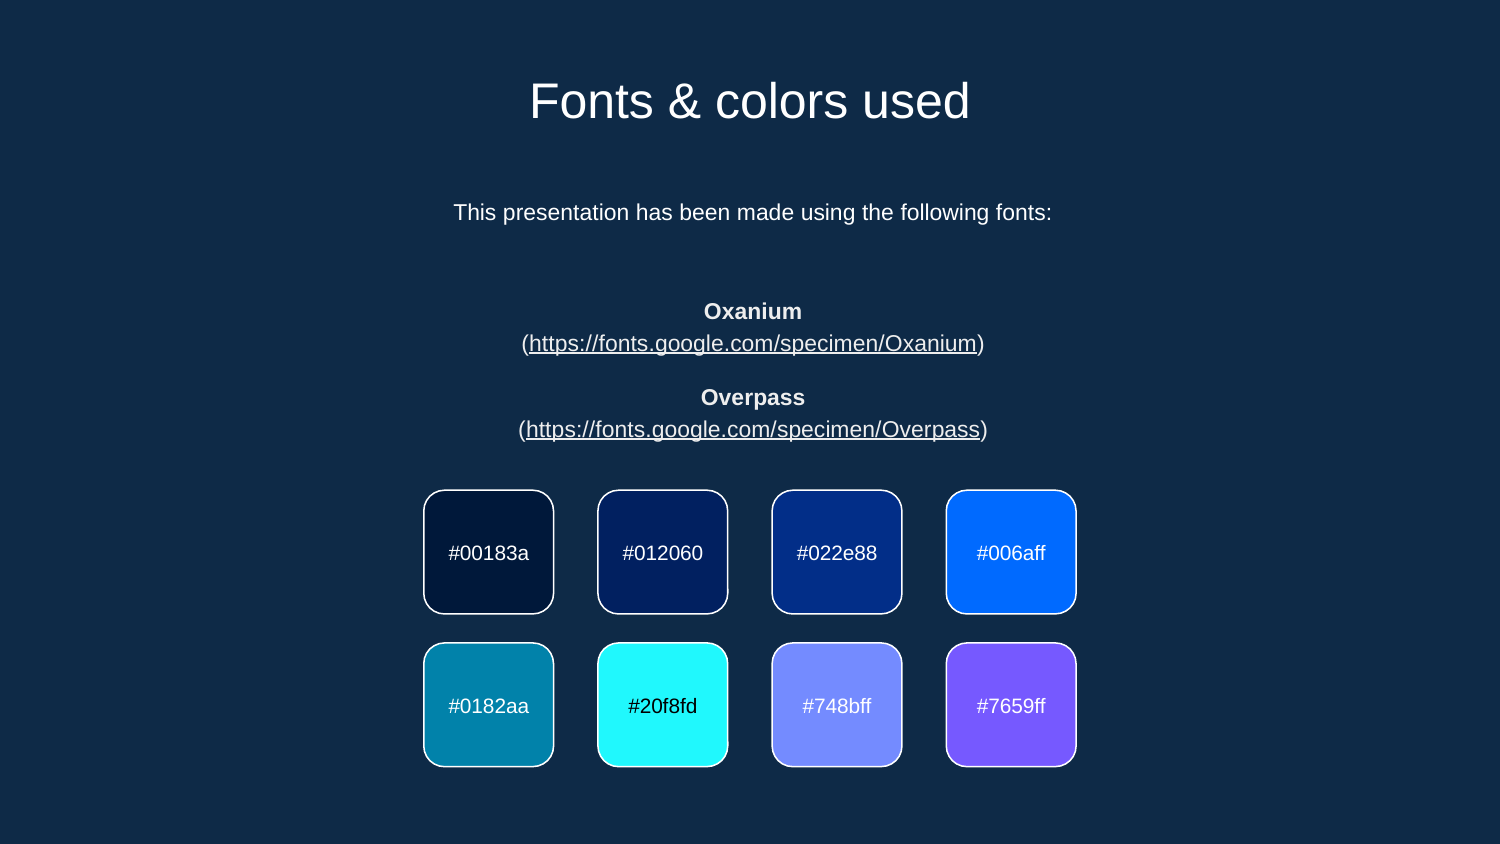

# Fonts & colors used
This presentation has been made using the following fonts:

Oxanium
(https://fonts.google.com/specimen/Oxanium)

Overpass
(https://fonts.google.com/specimen/Overpass)

#00183a
#012060
#022e88
#006aff

#0182aa
#20f8fd
#748bff
#7659ff